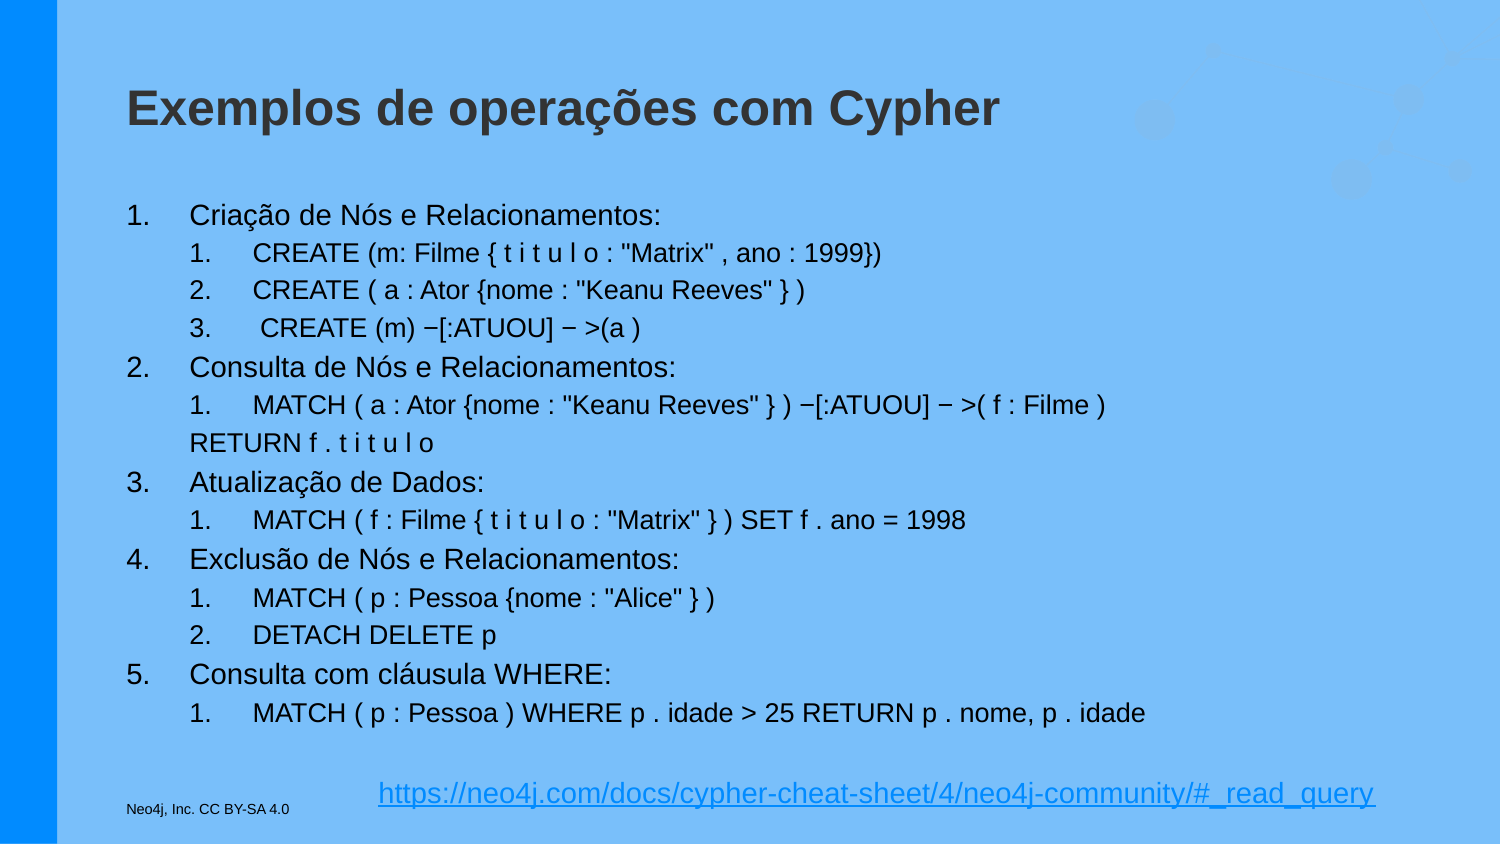

# Exemplos de operações com Cypher
Criação de Nós e Relacionamentos:
CREATE (m: Filme { t i t u l o : "Matrix" , ano : 1999})
CREATE ( a : Ator {nome : "Keanu Reeves" } )
 CREATE (m) −[:ATUOU] − >(a )
Consulta de Nós e Relacionamentos:
MATCH ( a : Ator {nome : "Keanu Reeves" } ) −[:ATUOU] − >( f : Filme )
RETURN f . t i t u l o
Atualização de Dados:
MATCH ( f : Filme { t i t u l o : "Matrix" } ) SET f . ano = 1998
Exclusão de Nós e Relacionamentos:
MATCH ( p : Pessoa {nome : "Alice" } )
DETACH DELETE p
Consulta com cláusula WHERE:
MATCH ( p : Pessoa ) WHERE p . idade > 25 RETURN p . nome, p . idade

https://neo4j.com/docs/cypher-cheat-sheet/4/neo4j-community/#_read_query